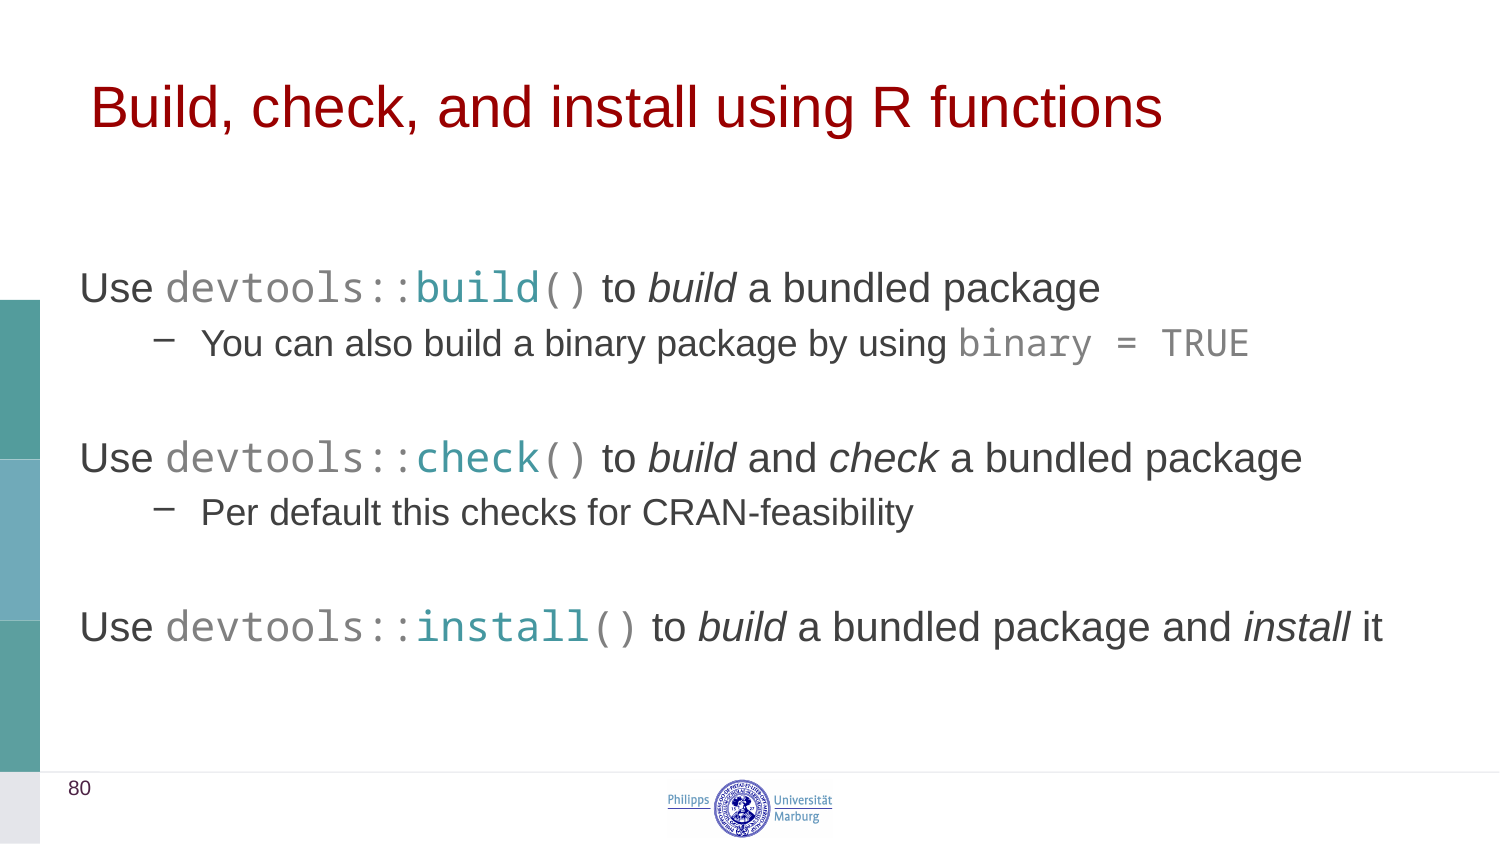

# Build, check, and install using R functions
Use devtools::build() to build a bundled package
You can also build a binary package by using binary = TRUE

Use devtools::check() to build and check a bundled package
Per default this checks for CRAN-feasibility

Use devtools::install() to build a bundled package and install it
80